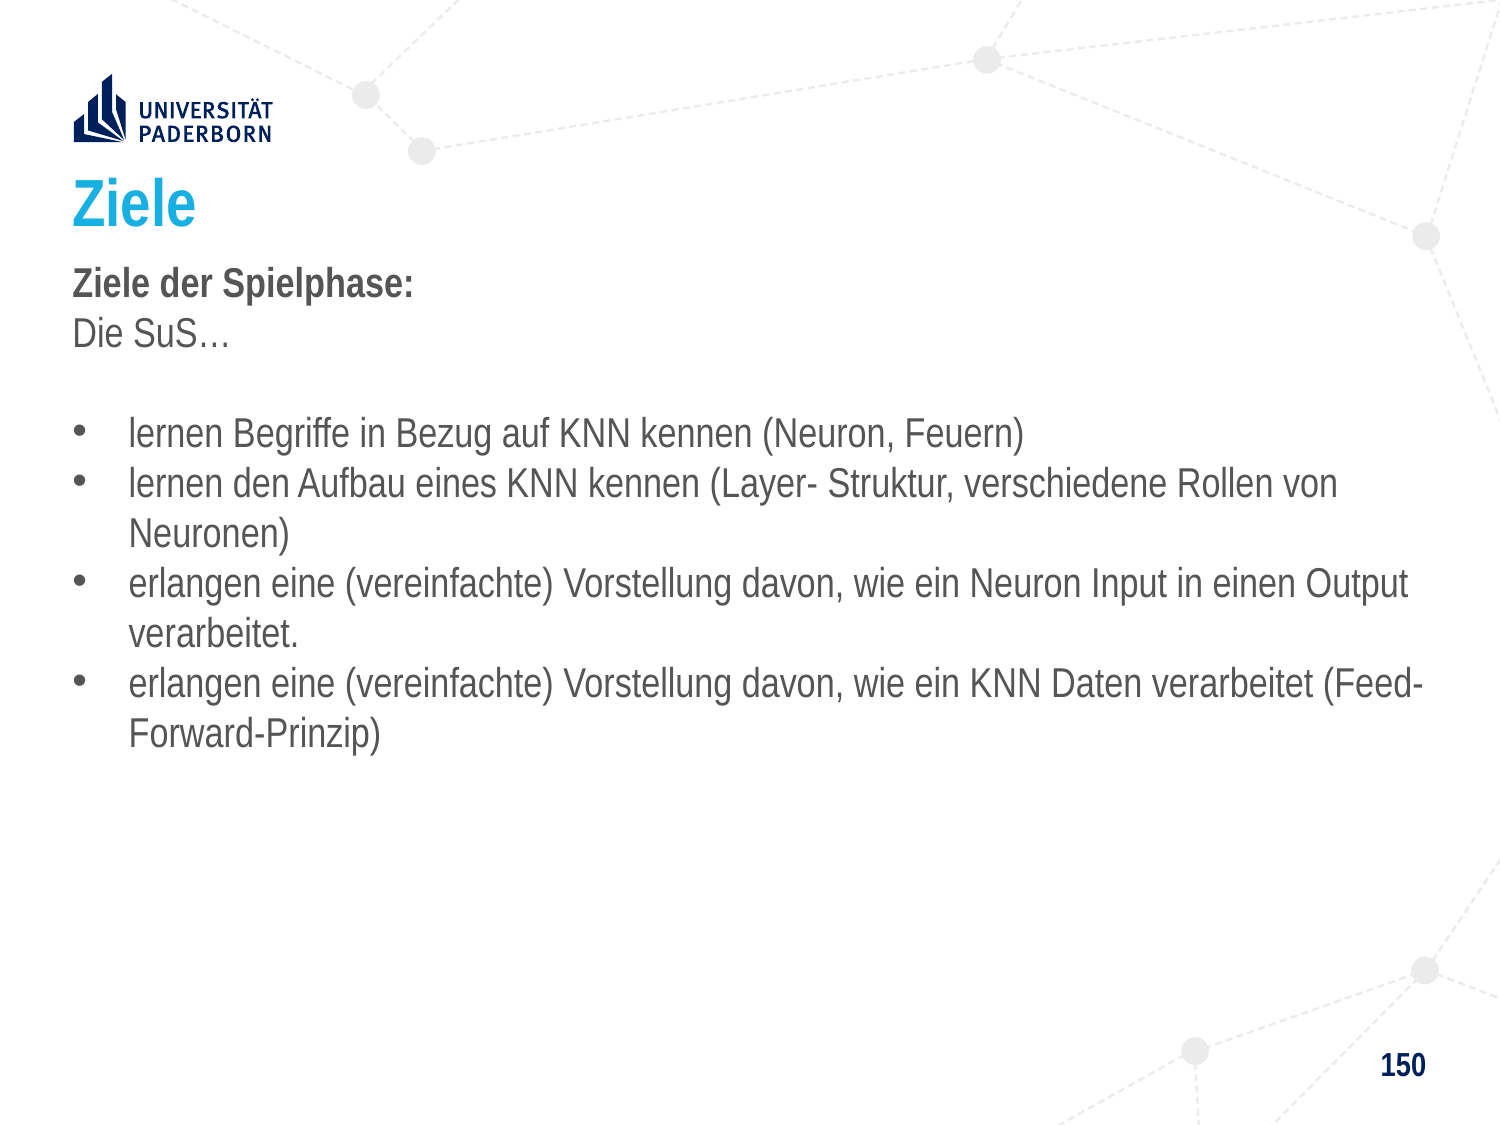

# Ziele
Ziele der Spielphase:
Die SuS…

lernen Begriffe in Bezug auf KNN kennen (Neuron, Feuern)
lernen den Aufbau eines KNN kennen (Layer- Struktur, verschiedene Rollen von Neuronen)
erlangen eine (vereinfachte) Vorstellung davon, wie ein Neuron Input in einen Output verarbeitet.
erlangen eine (vereinfachte) Vorstellung davon, wie ein KNN Daten verarbeitet (Feed-Forward-Prinzip)
150